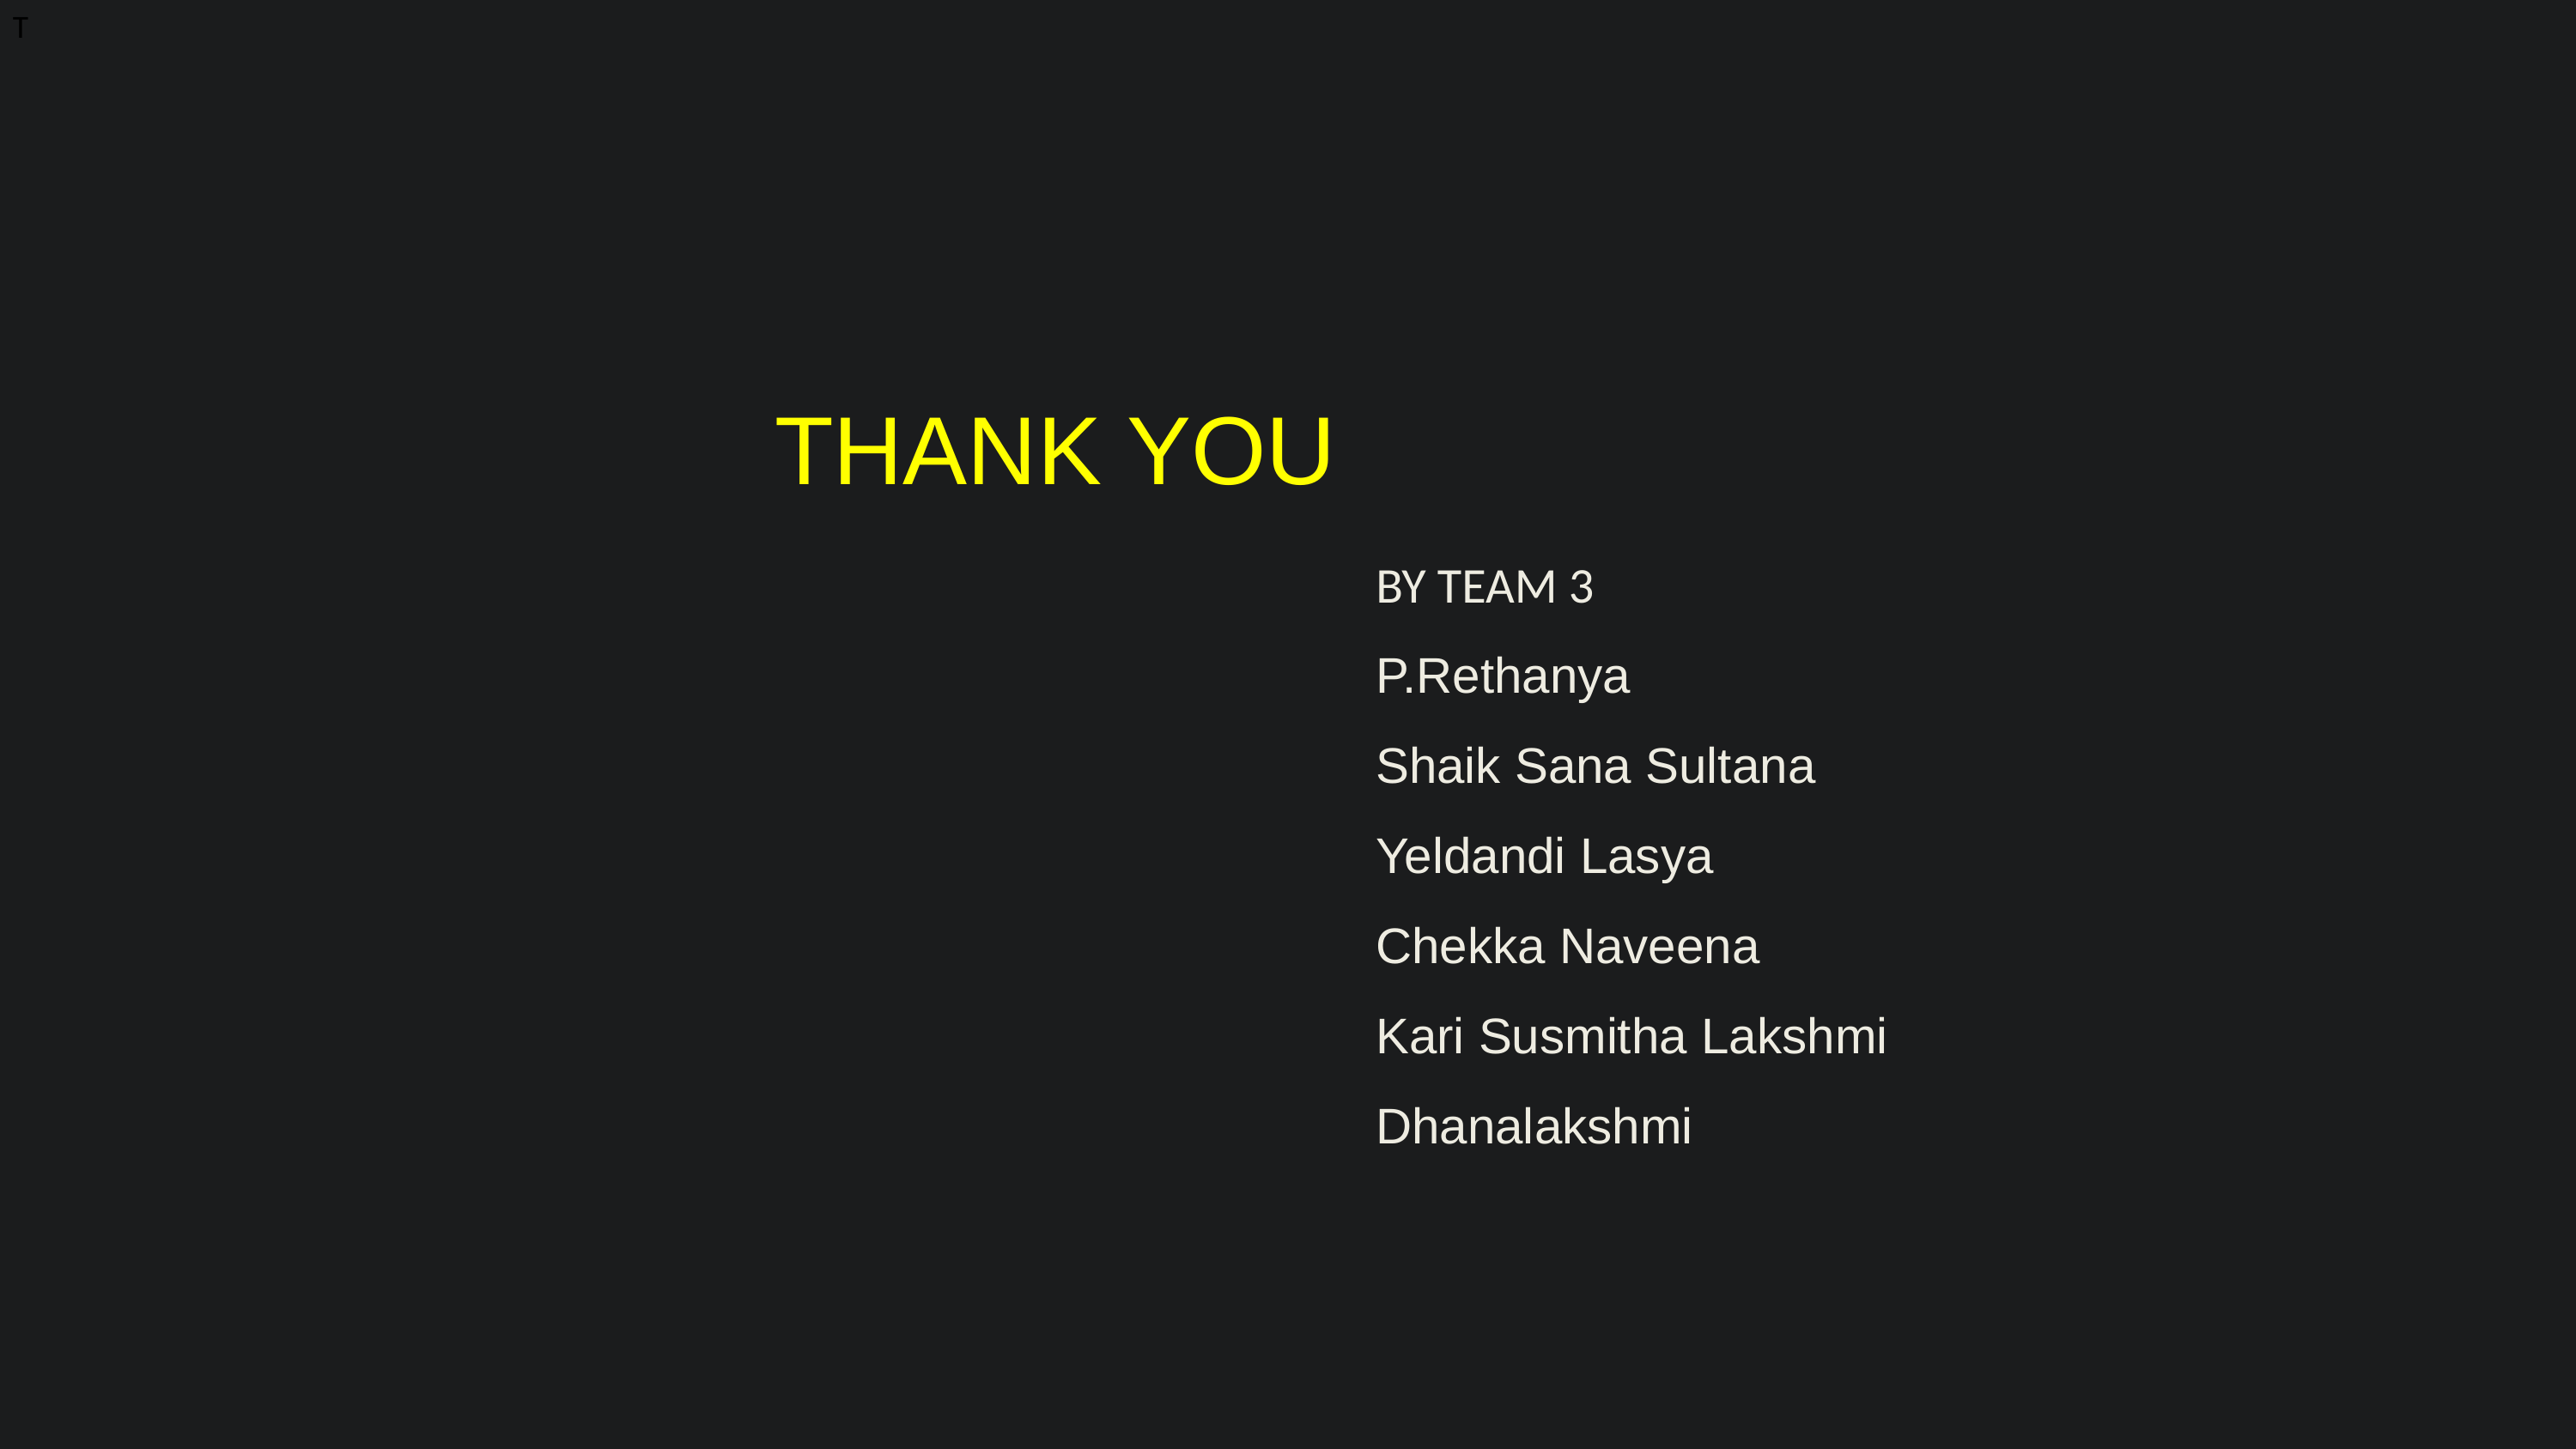

T
THANK YOU
BY TEAM 3
P.Rethanya
Shaik Sana Sultana
Yeldandi Lasya
Chekka Naveena
Kari Susmitha Lakshmi
Dhanalakshmi